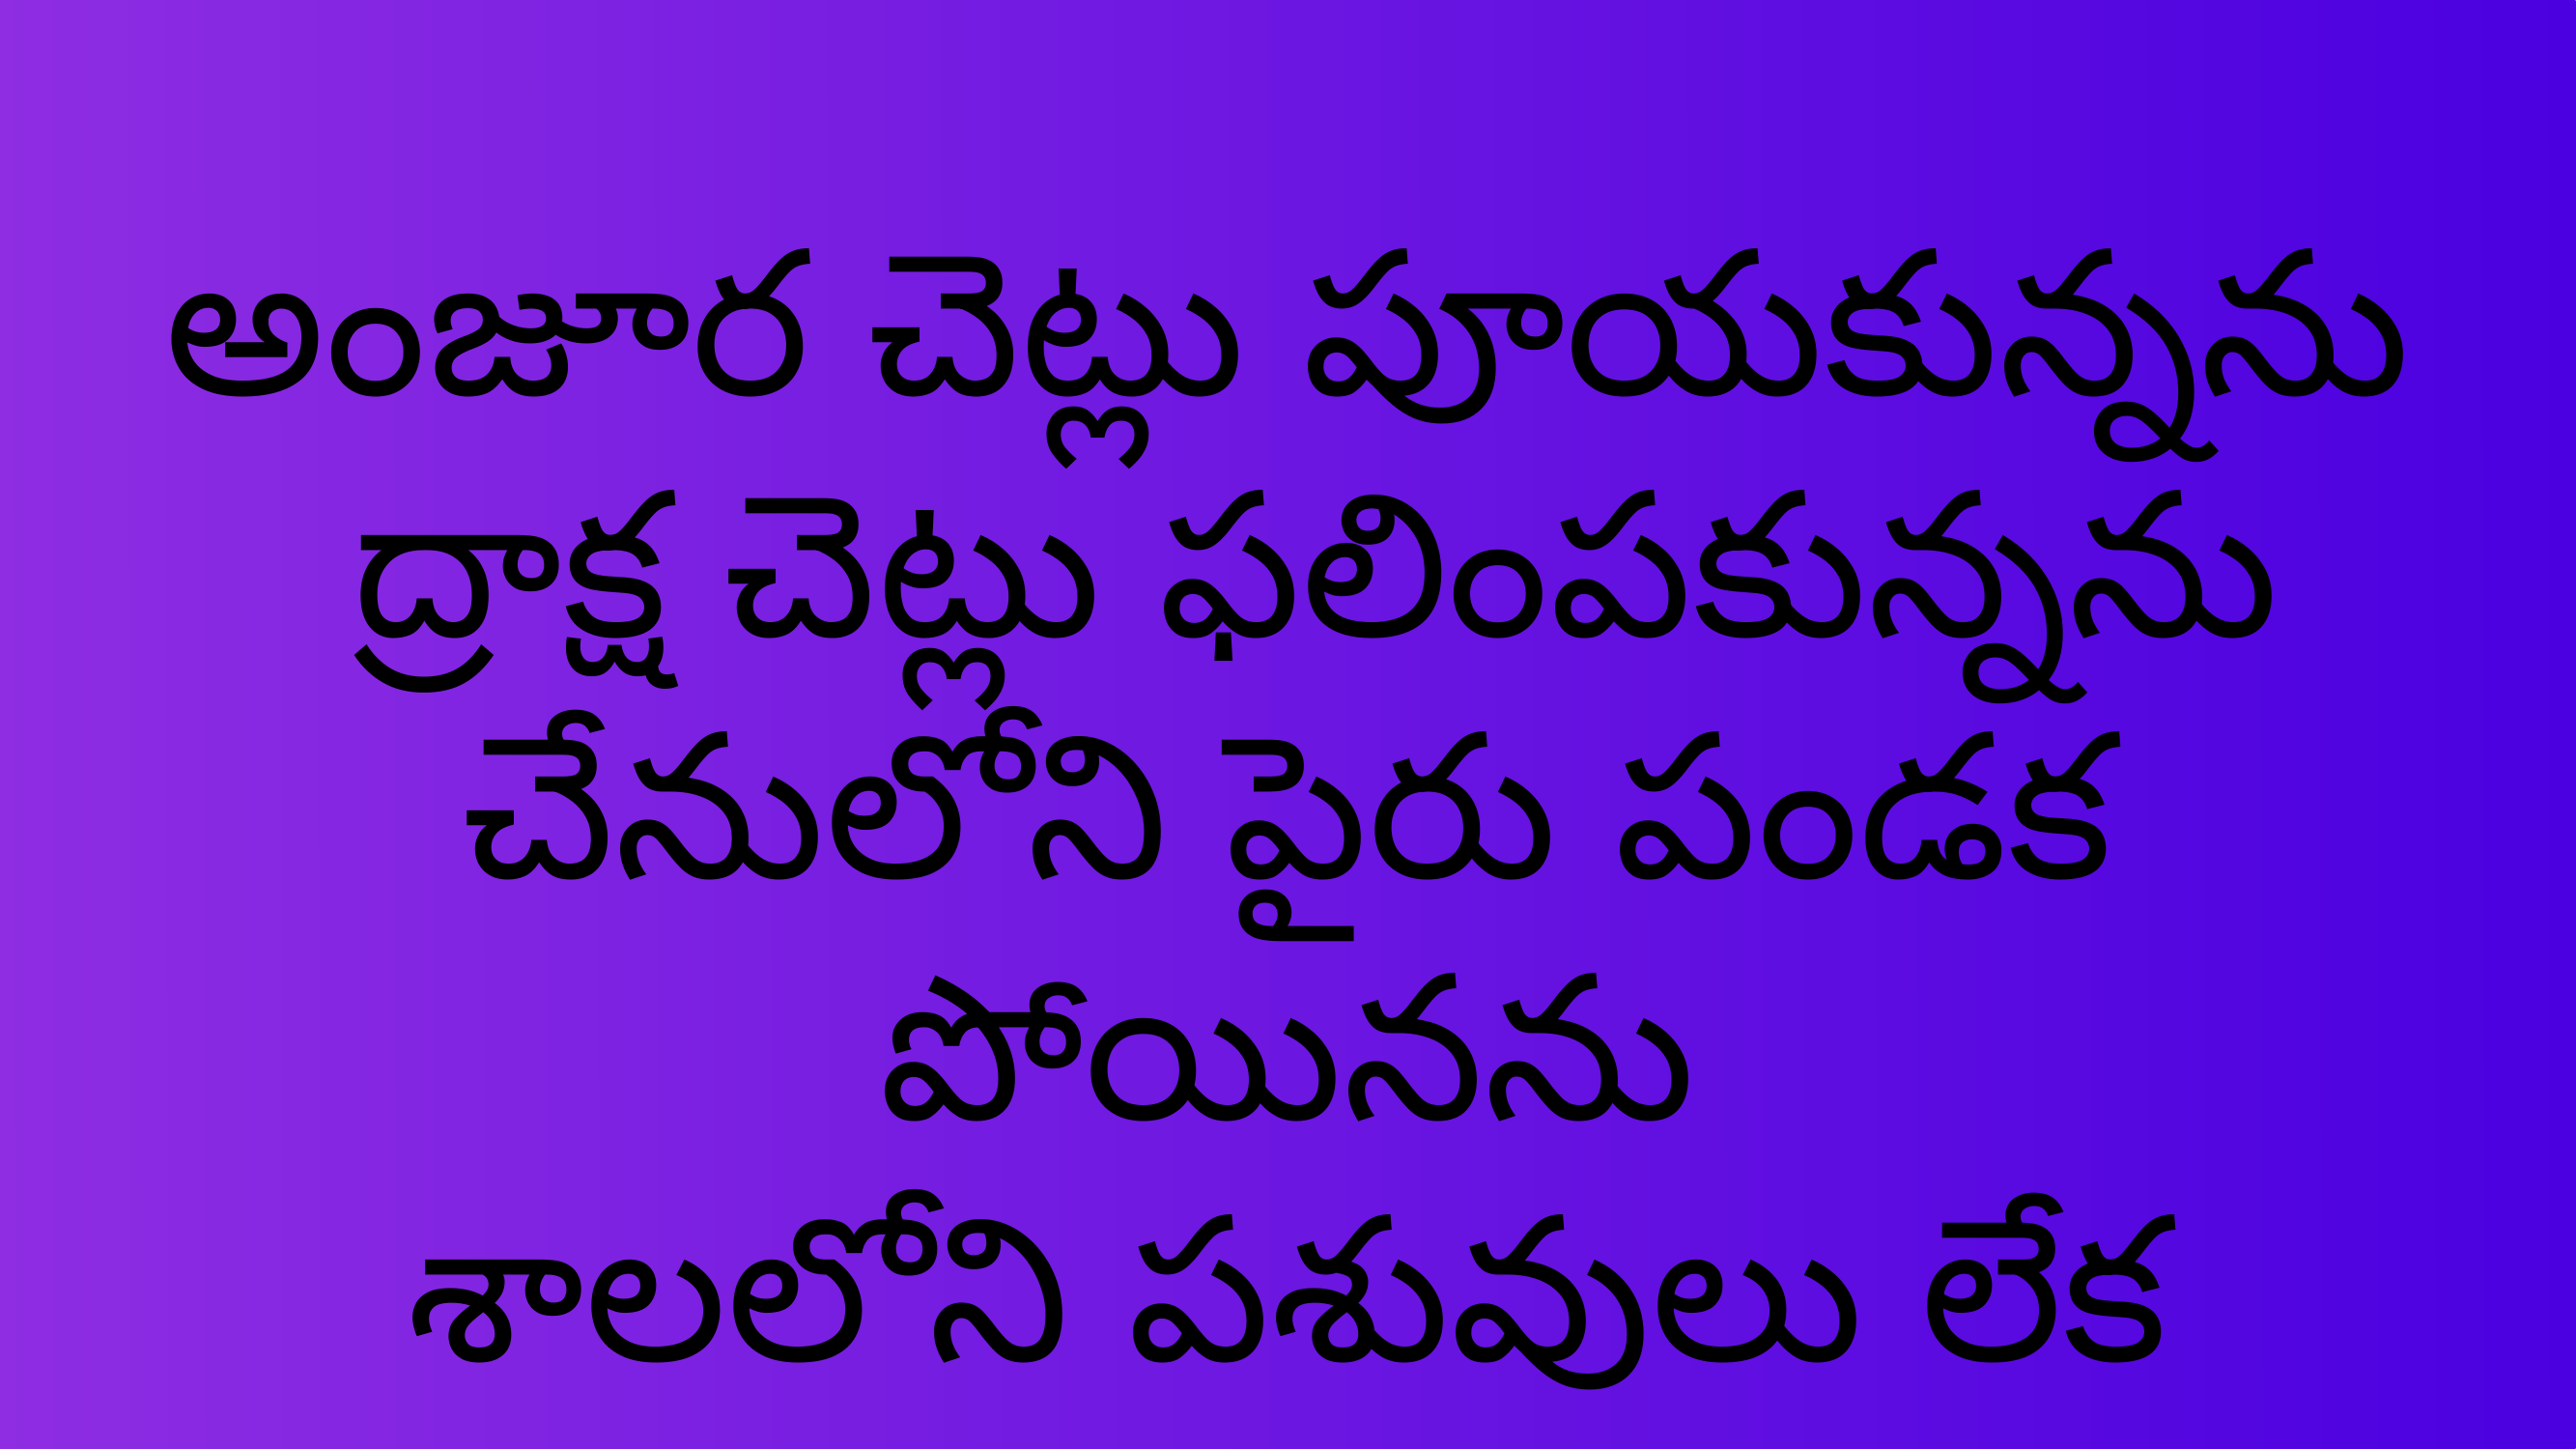

అంజూర చెట్లు పూయకున్నను
 ద్రాక్ష చెట్లు ఫలింపకున్నను
చేనులోని పైరు పండక పోయినను
శాలలోని పశువులు లేక పోయినను